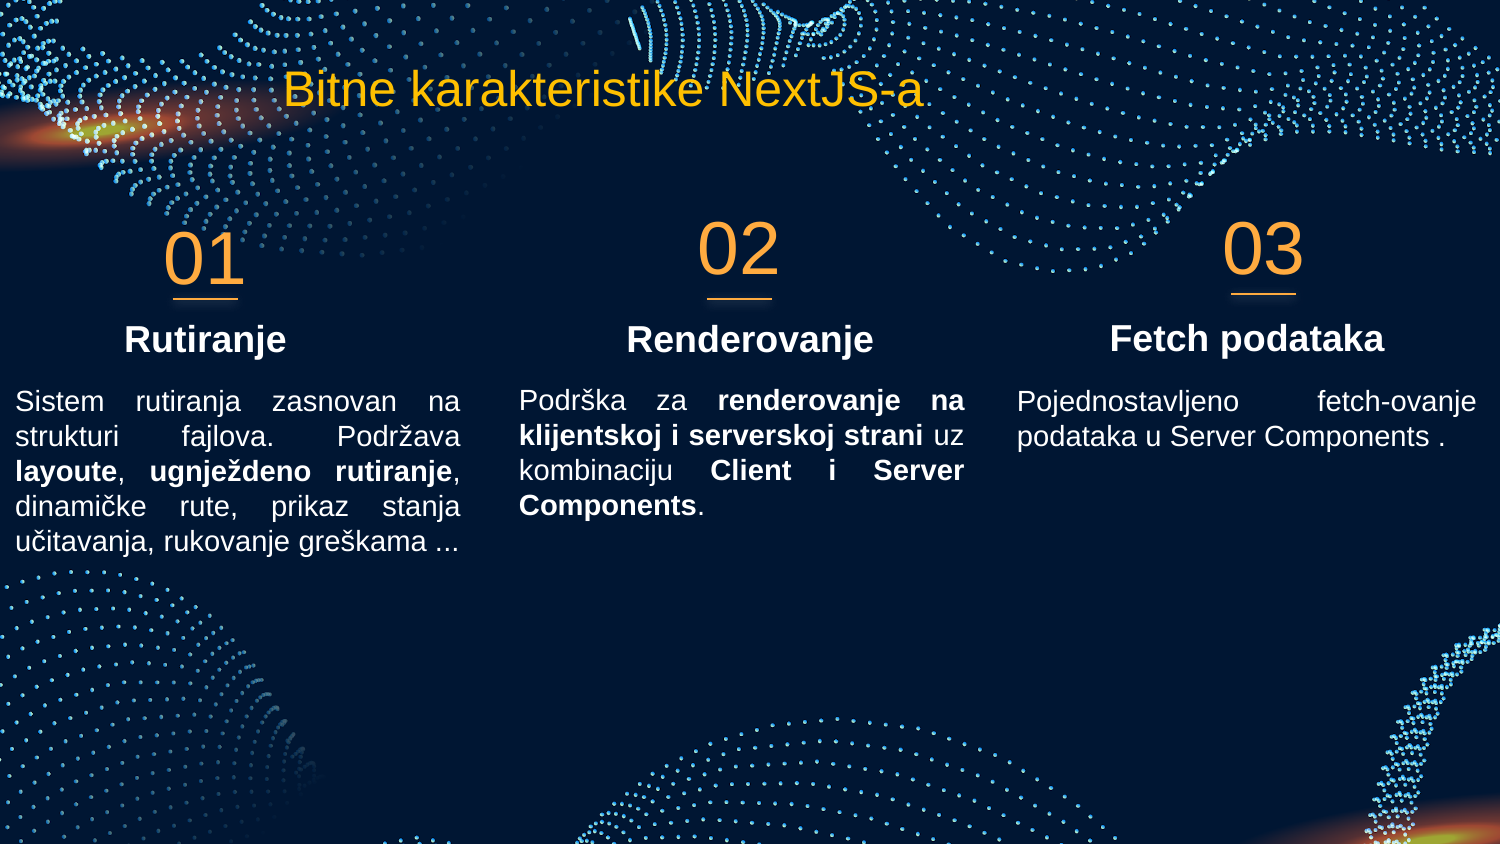

Bitne karakteristike NextJS-a
03
02
01
Fetch podataka

Rutiranje

Renderovanje

Podrška za renderovanje na klijentskoj i serverskoj strani uz kombinaciju Client i Server Components.

Pojednostavljeno fetch-ovanje podataka u Server Components .

Sistem rutiranja zasnovan na strukturi fajlova. Podržava layoute, ugnježdeno rutiranje, dinamičke rute, prikaz stanja učitavanja, rukovanje greškama ...